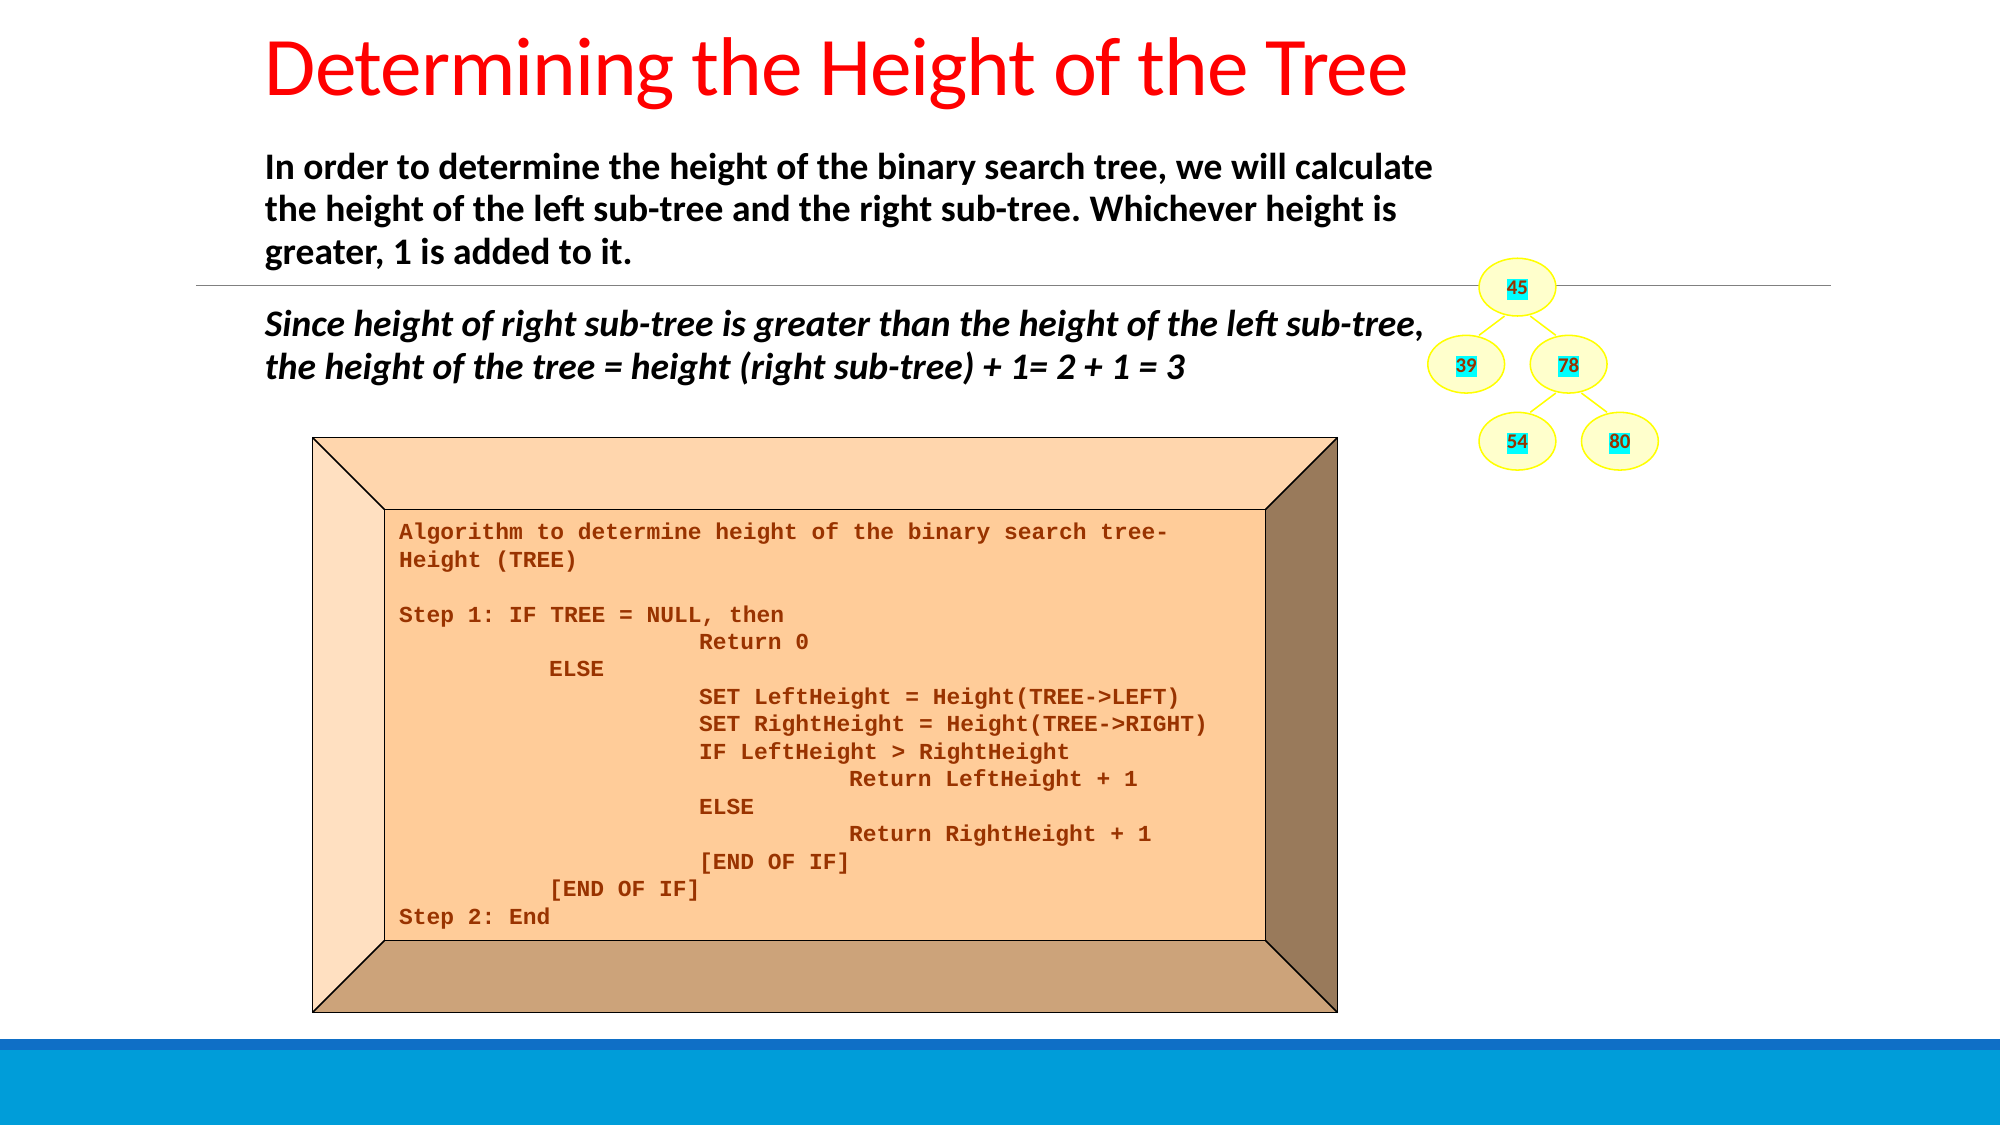

# Determining the Height of the Tree
In order to determine the height of the binary search tree, we will calculate the height of the left sub-tree and the right sub-tree. Whichever height is greater, 1 is added to it.
Since height of right sub-tree is greater than the height of the left sub-tree, the height of the tree = height (right sub-tree) + 1= 2 + 1 = 3
45

39
78

54
80
Algorithm to determine height of the binary search tree- Height (TREE)

Step 1: IF TREE = NULL, then
		Return 0
	ELSE
		SET LeftHeight = Height(TREE->LEFT)
		SET RightHeight = Height(TREE->RIGHT)
		IF LeftHeight > RightHeight
			Return LeftHeight + 1
		ELSE
			Return RightHeight + 1
		[END OF IF]
	[END OF IF]
Step 2: End